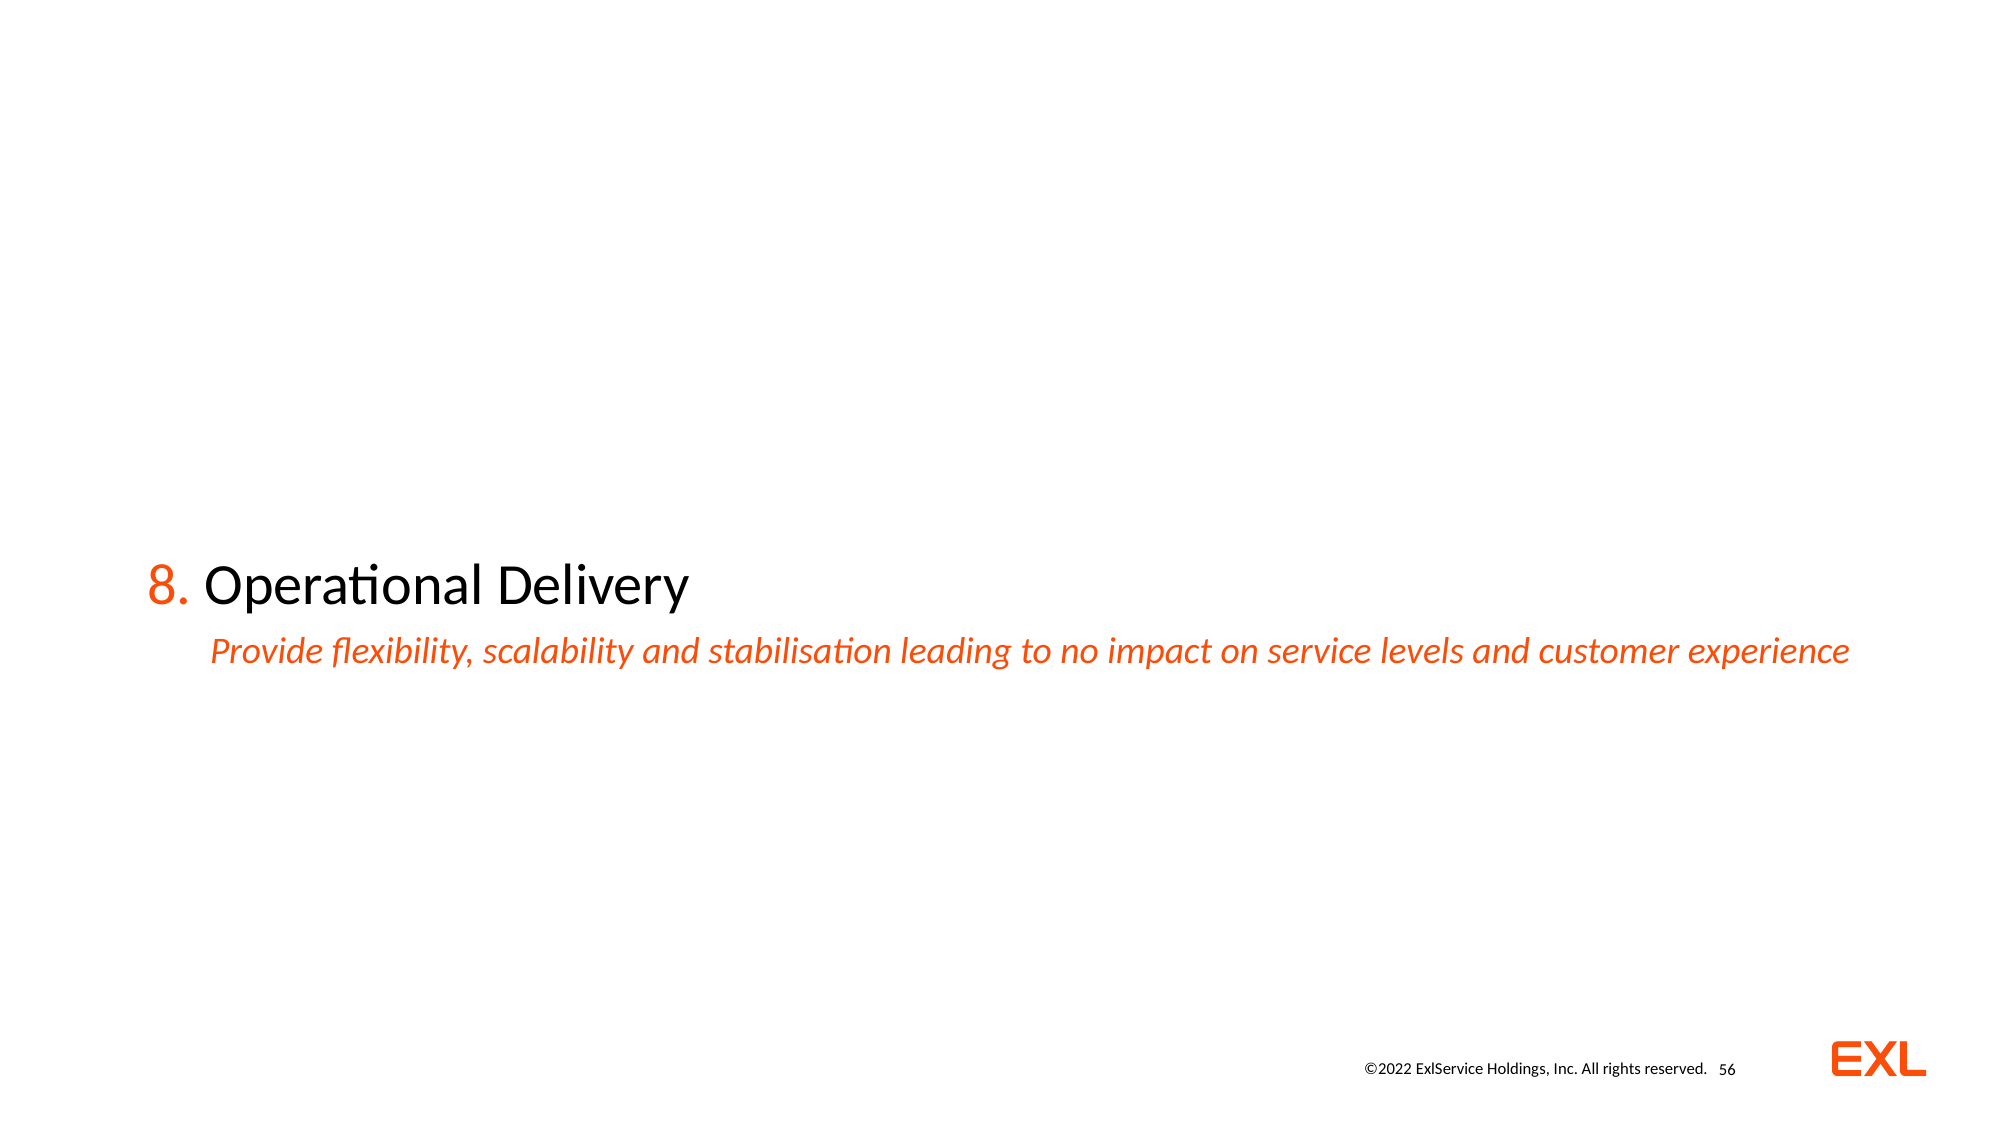

8. Operational Delivery
Provide flexibility, scalability and stabilisation leading to no impact on service levels and customer experience